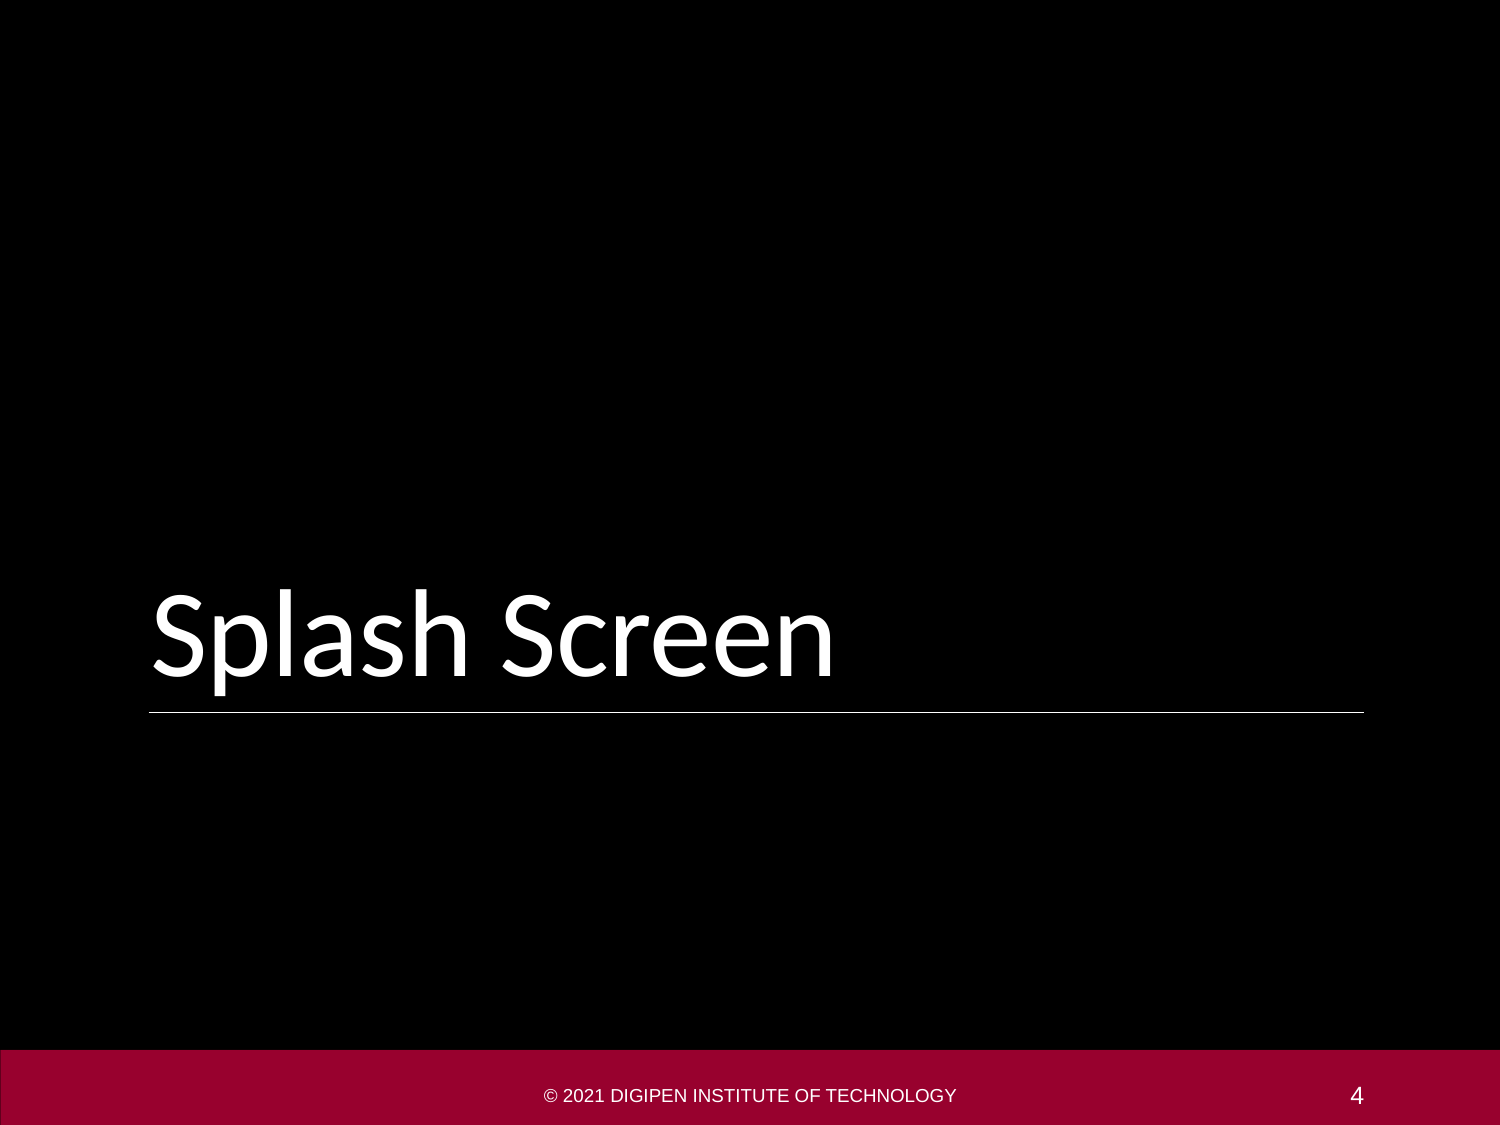

# Splash Screen

© 2021 DigiPen Institute of Technology
4